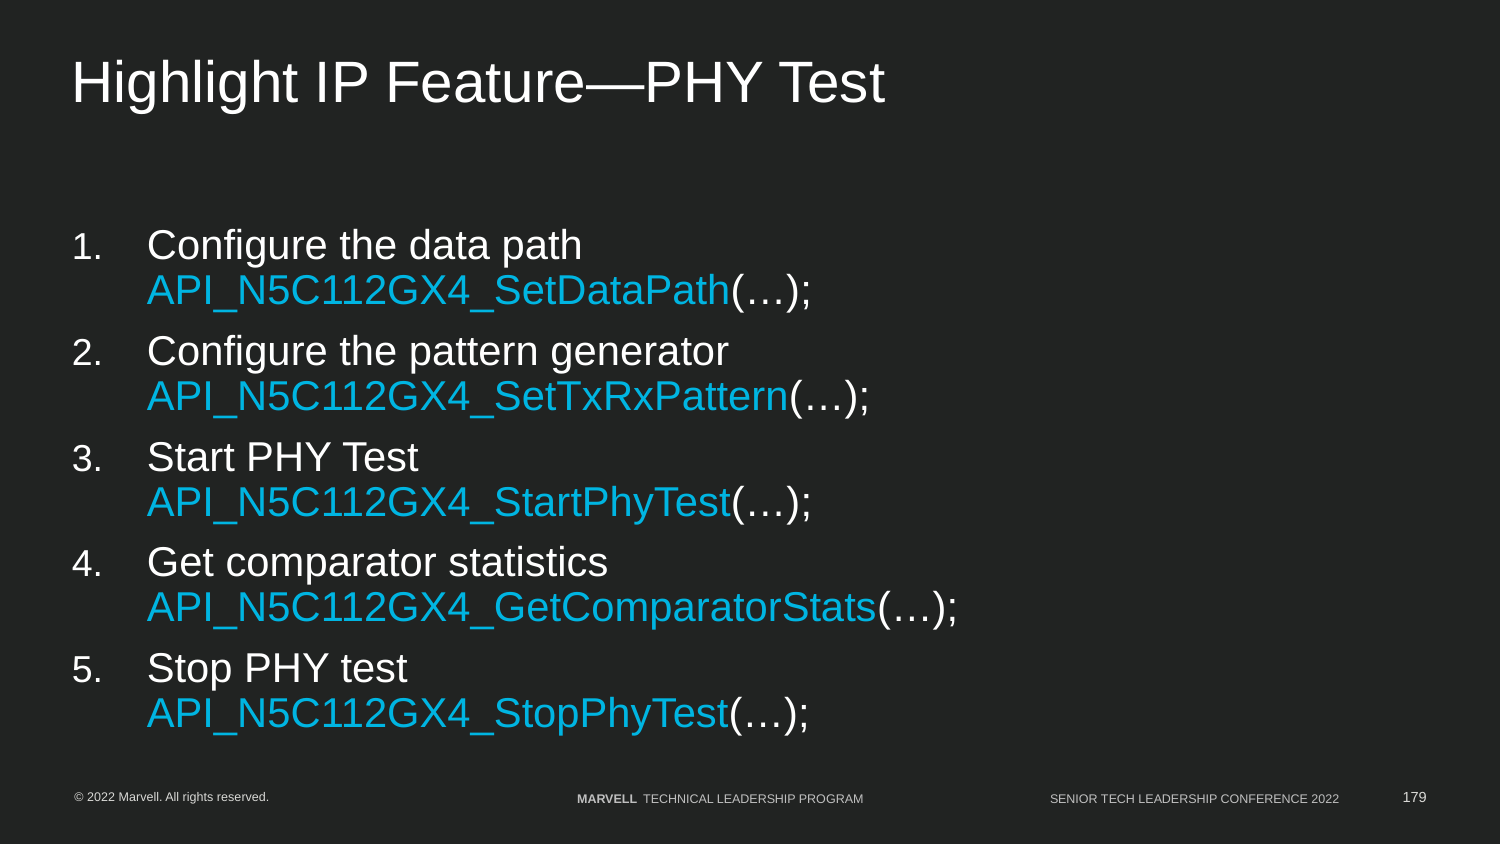

# Highlight IP Feature—PHY Test
Configure the data path
API_N5C112GX4_SetDataPath(…);
Configure the pattern generator
API_N5C112GX4_SetTxRxPattern(…);
Start PHY Test
API_N5C112GX4_StartPhyTest(…);
Get comparator statistics
API_N5C112GX4_GetComparatorStats(…);
Stop PHY test
API_N5C112GX4_StopPhyTest(…);